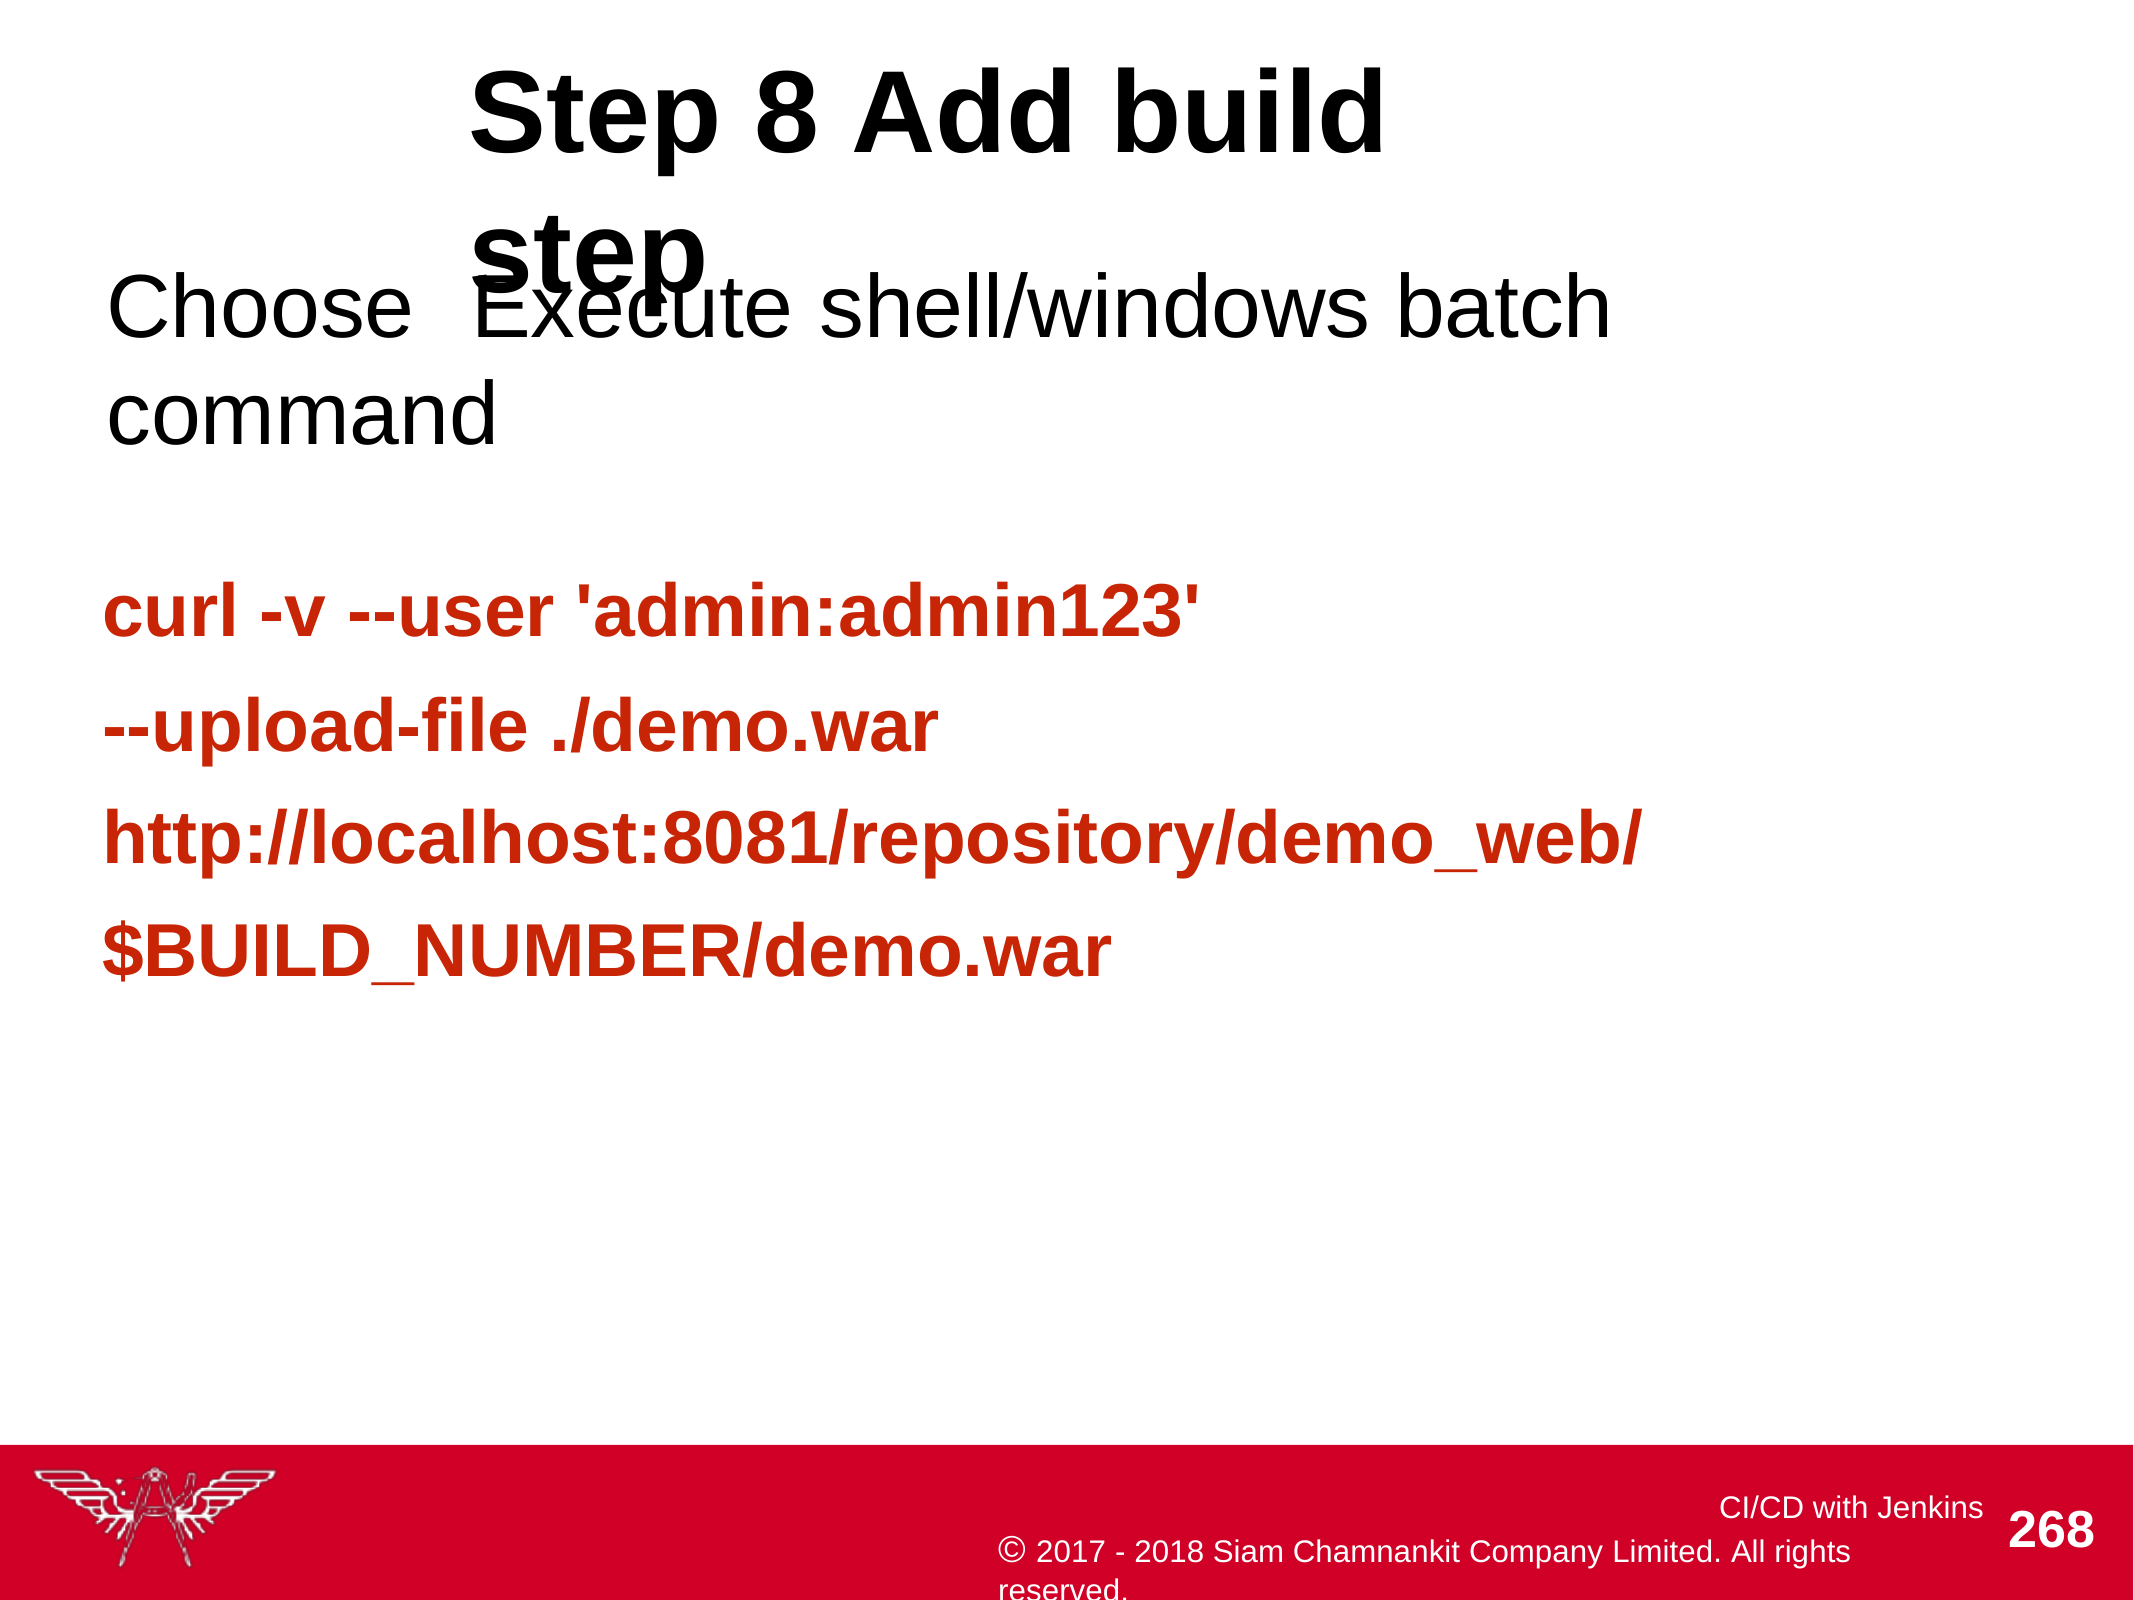

# Step 8 Add build step
Choose	Execute	shell/windows batch command

curl -v --user 'admin:admin123'
--upload-file ./demo.war  http://localhost:8081/repository/demo_web/
$BUILD_NUMBER/demo.war
CI/CD with Jenkins
© 2017 - 2018 Siam Chamnankit Company Limited. All rights reserved.
268